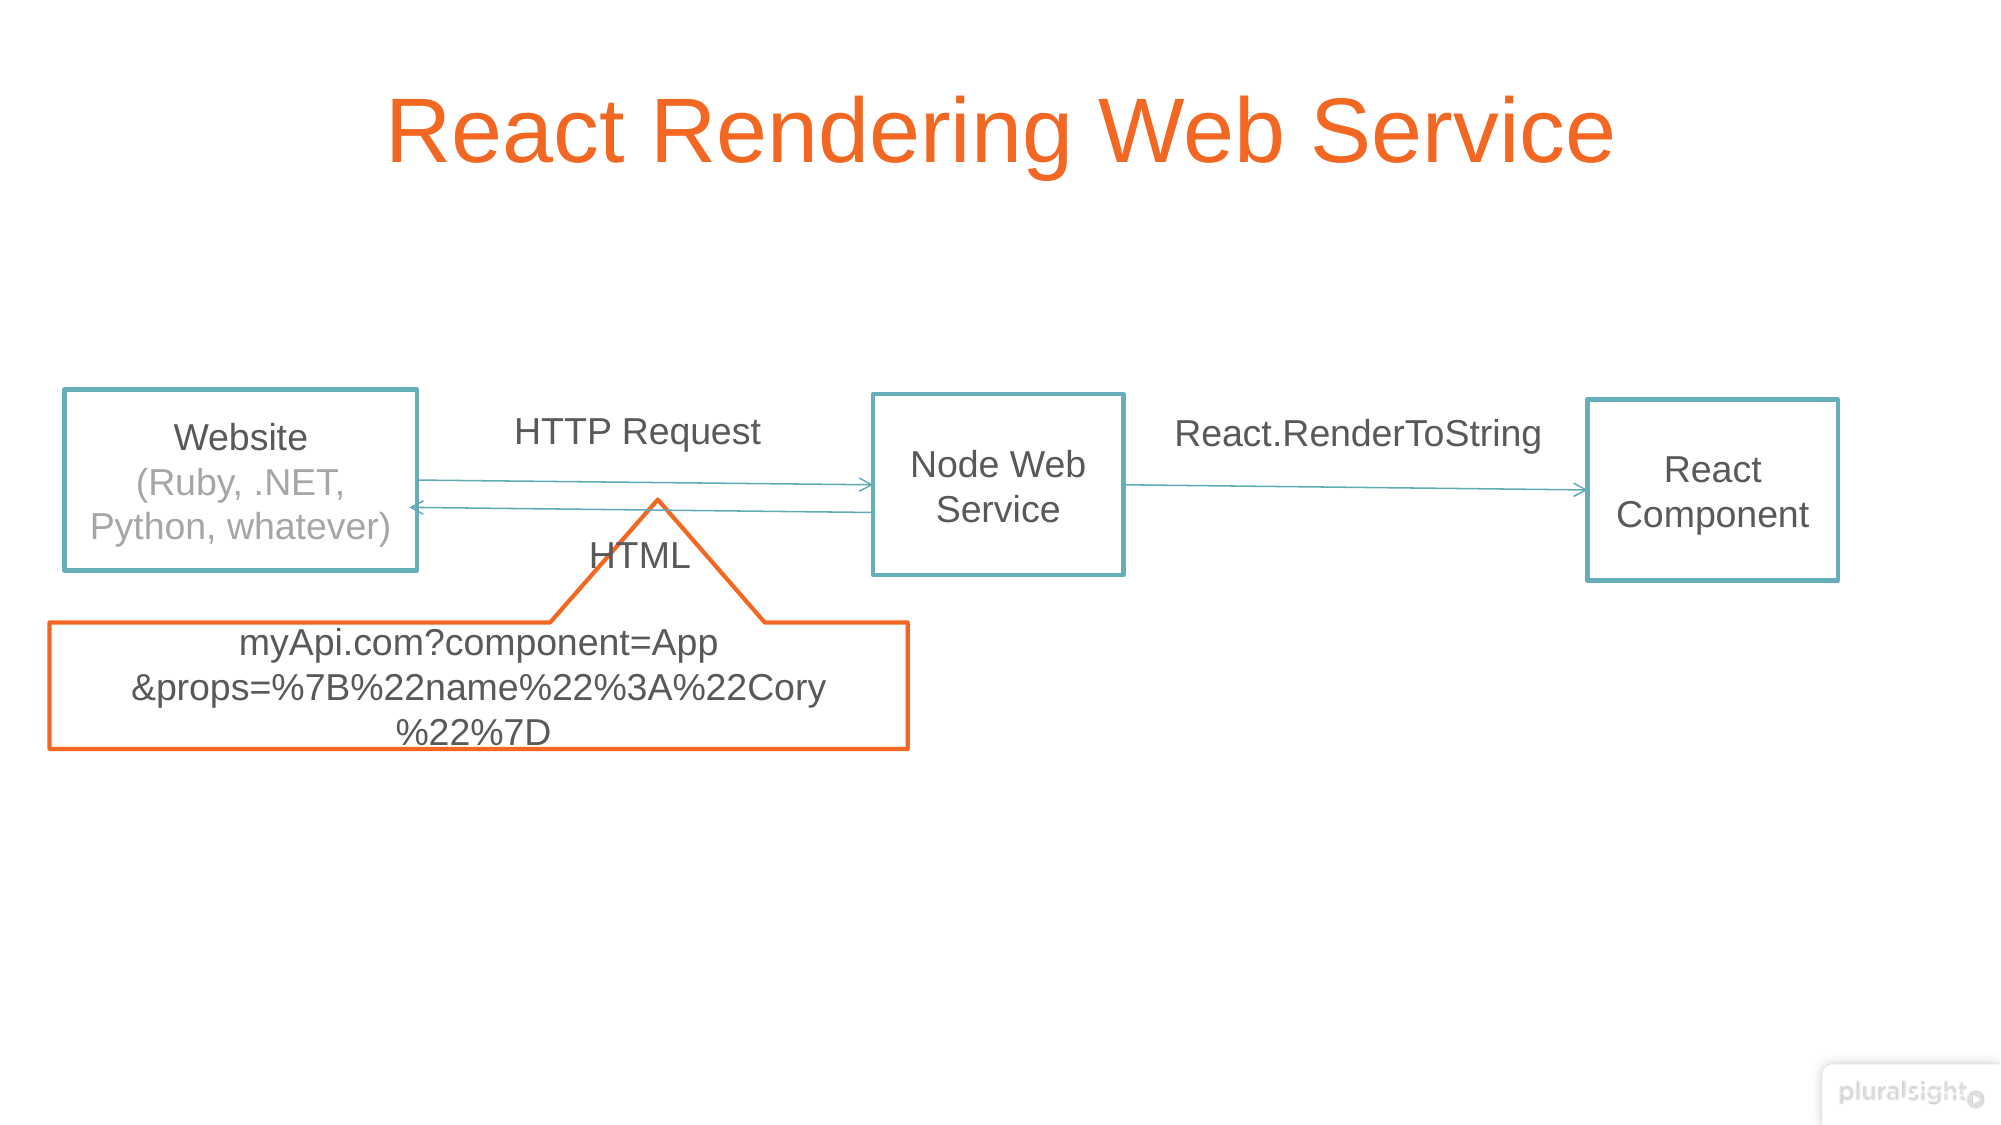

React Rendering Web Service
Website
(Ruby, .NET, Python, whatever)
Node Web Service
HTTP Request
React Component
React.RenderToString
HTML
myApi.com?component=App
&props=%7B%22name%22%3A%22Cory%22%7D